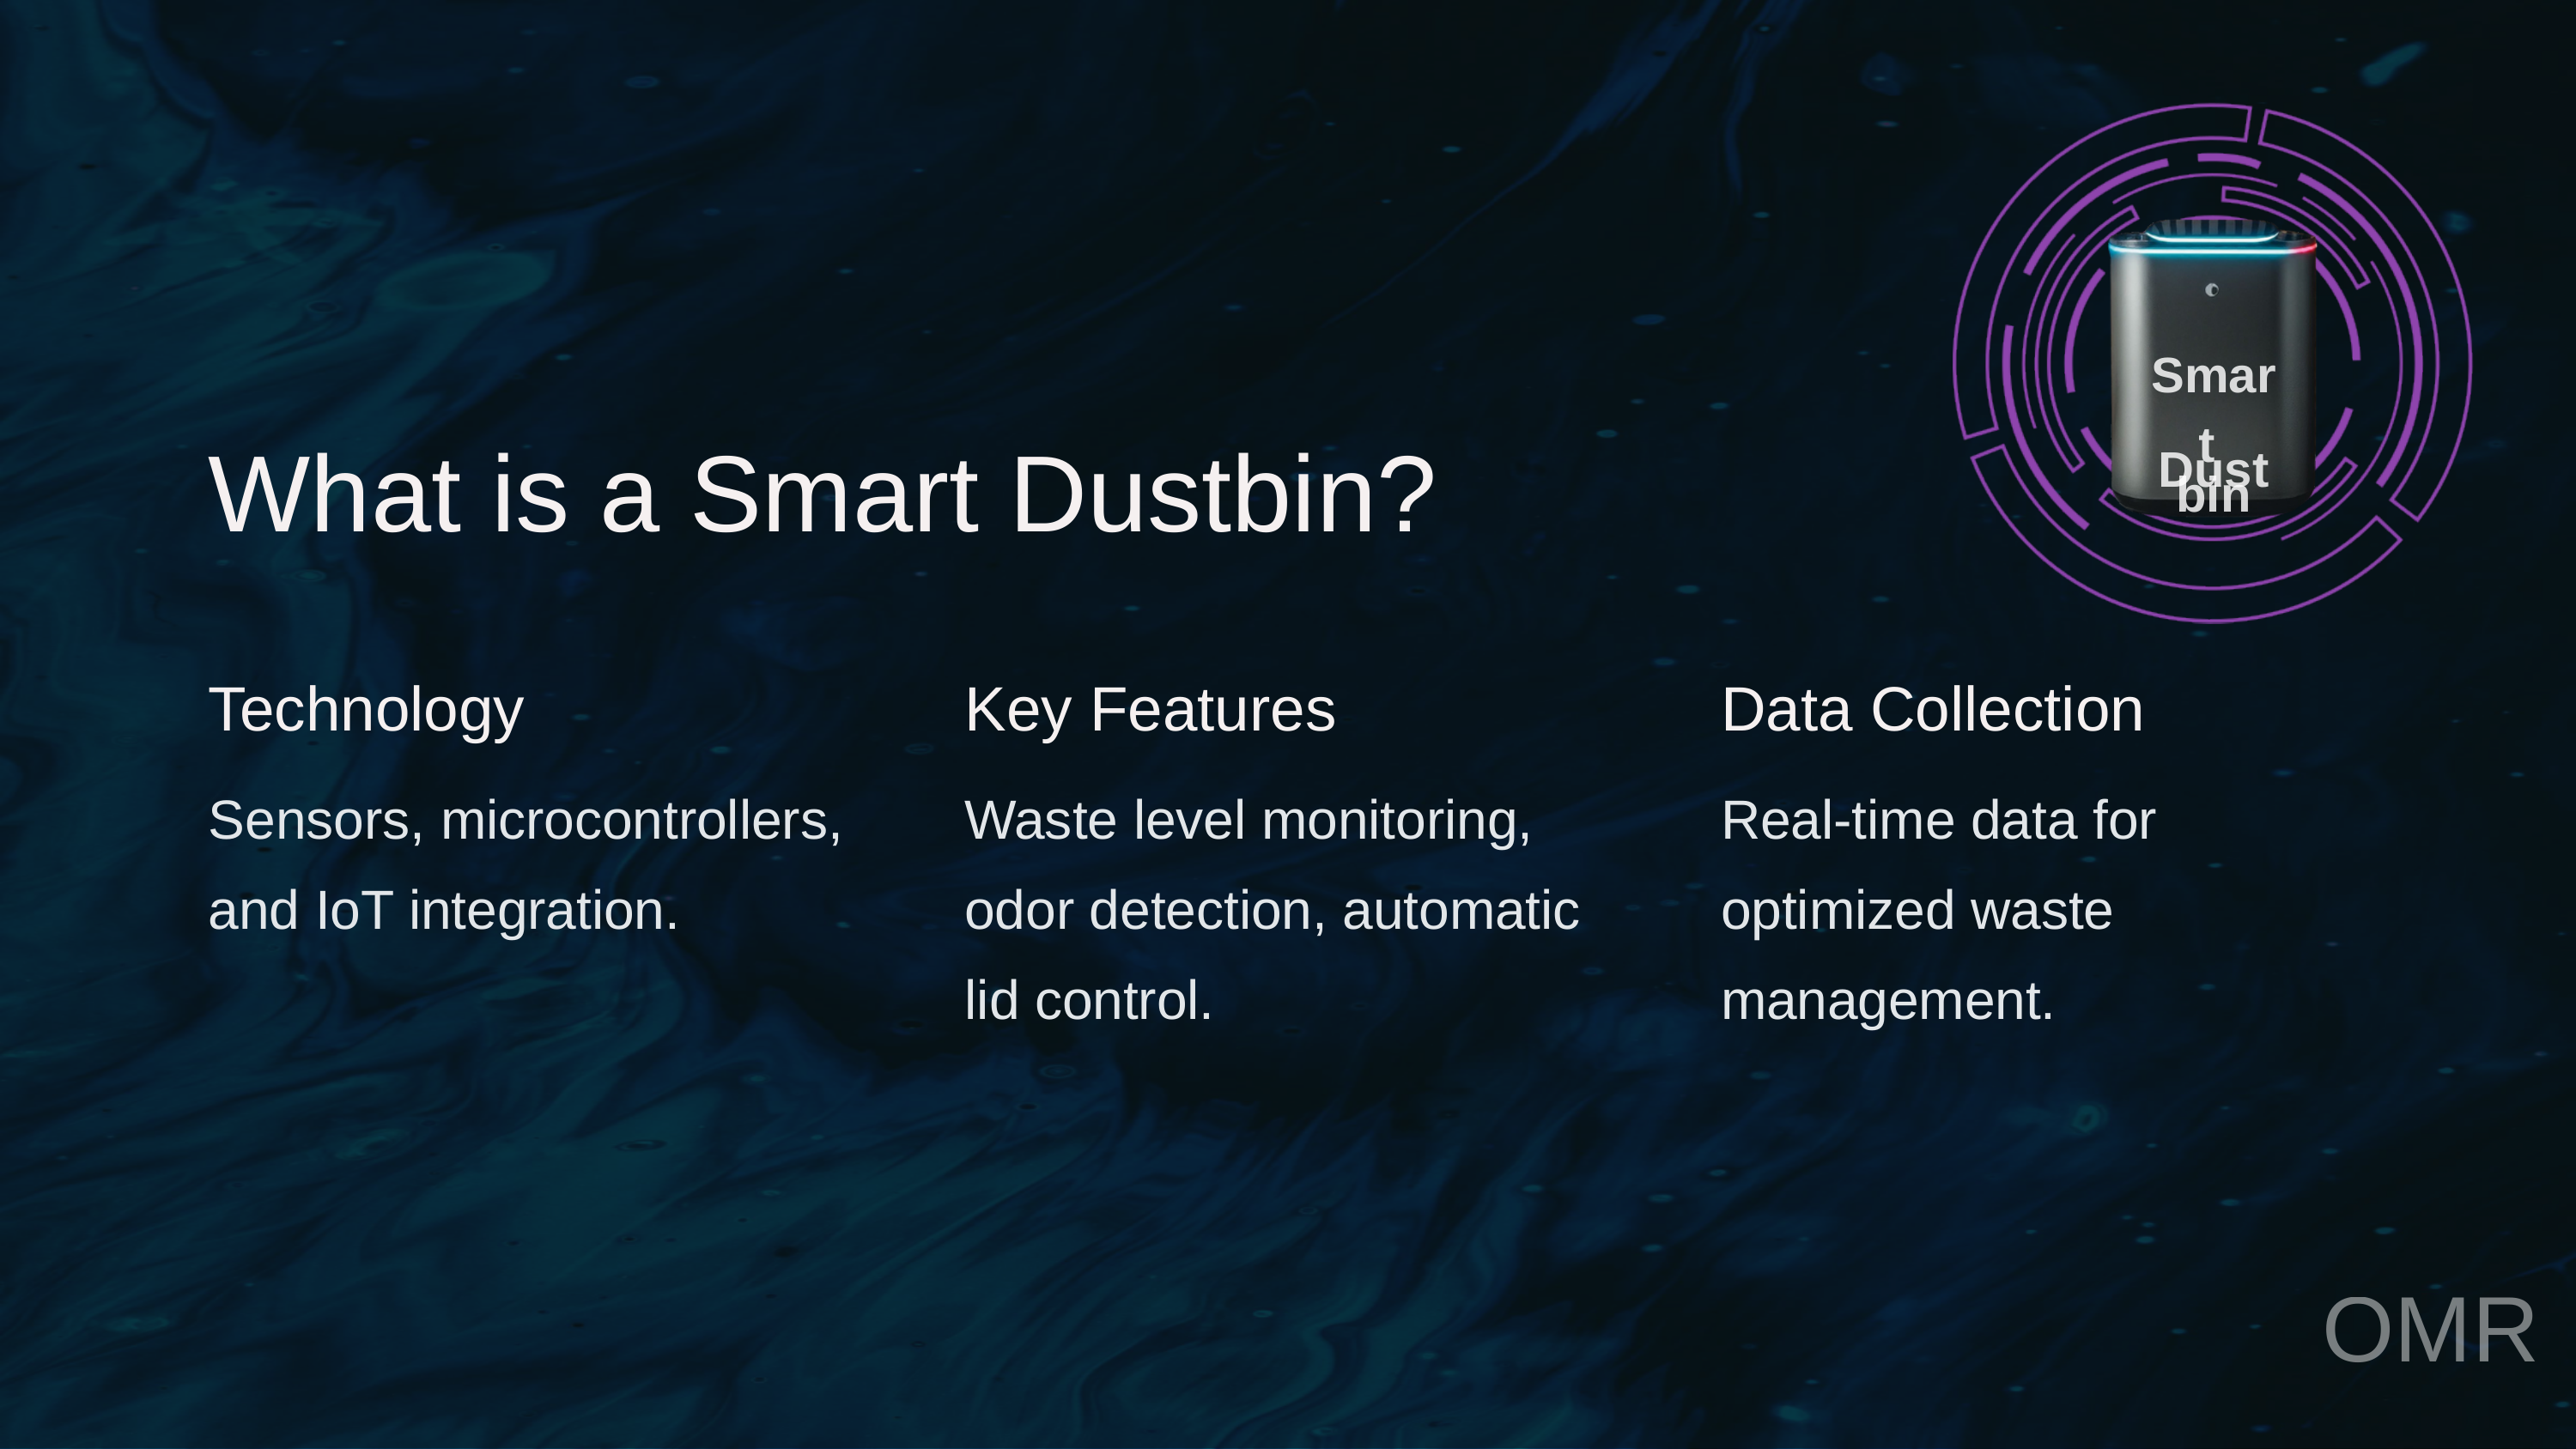

Smart
Dustbin
What is a Smart Dustbin?
Technology
Key Features
Data Collection
Sensors, microcontrollers, and IoT integration.
Waste level monitoring, odor detection, automatic lid control.
Real-time data for optimized waste management.
OMR